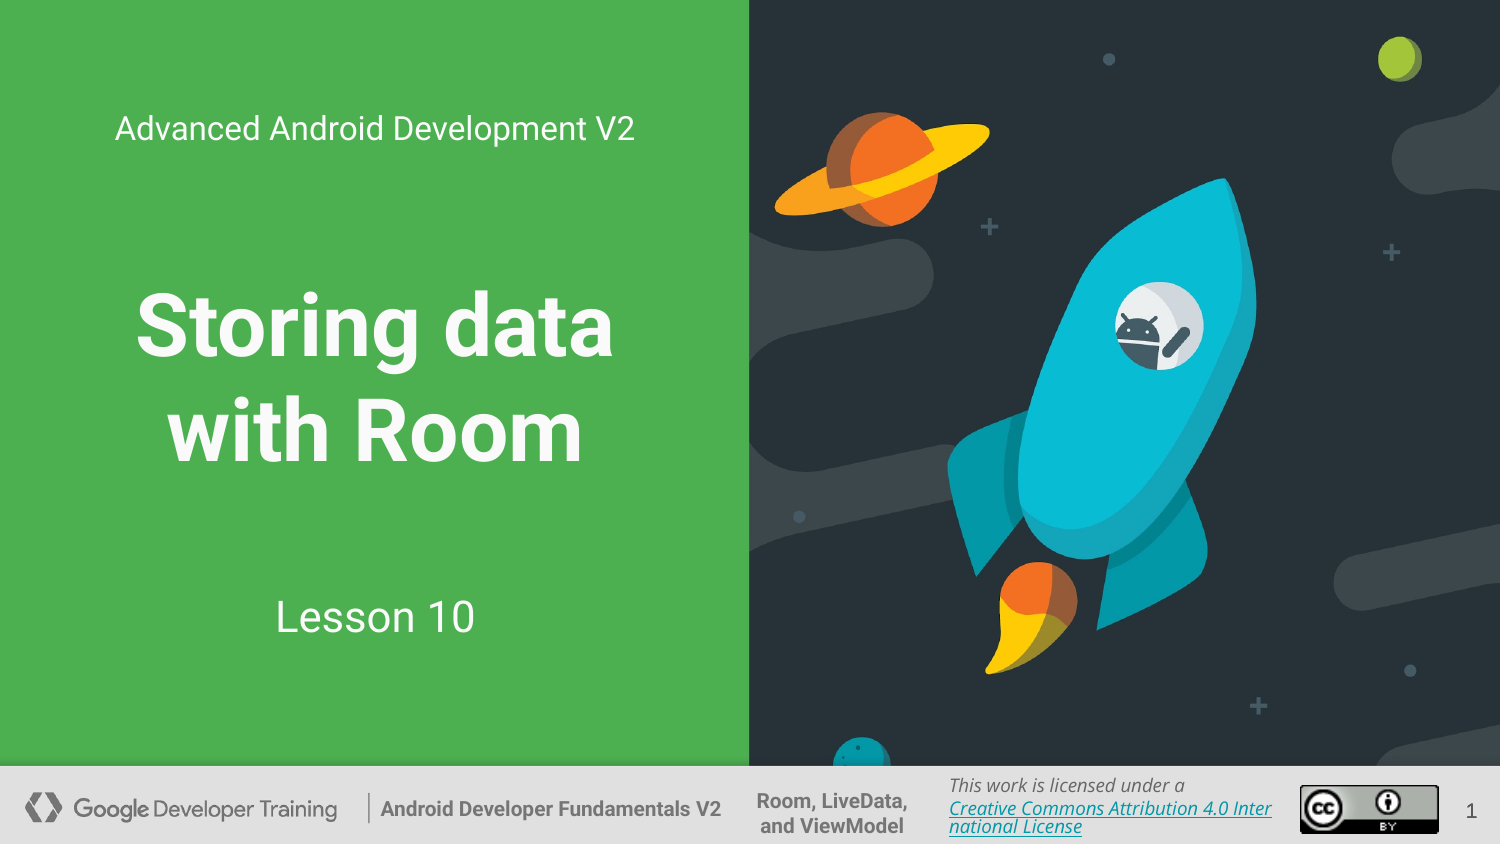

Advanced Android Development V2
# Storing data with Room
Lesson 10
1
1
1